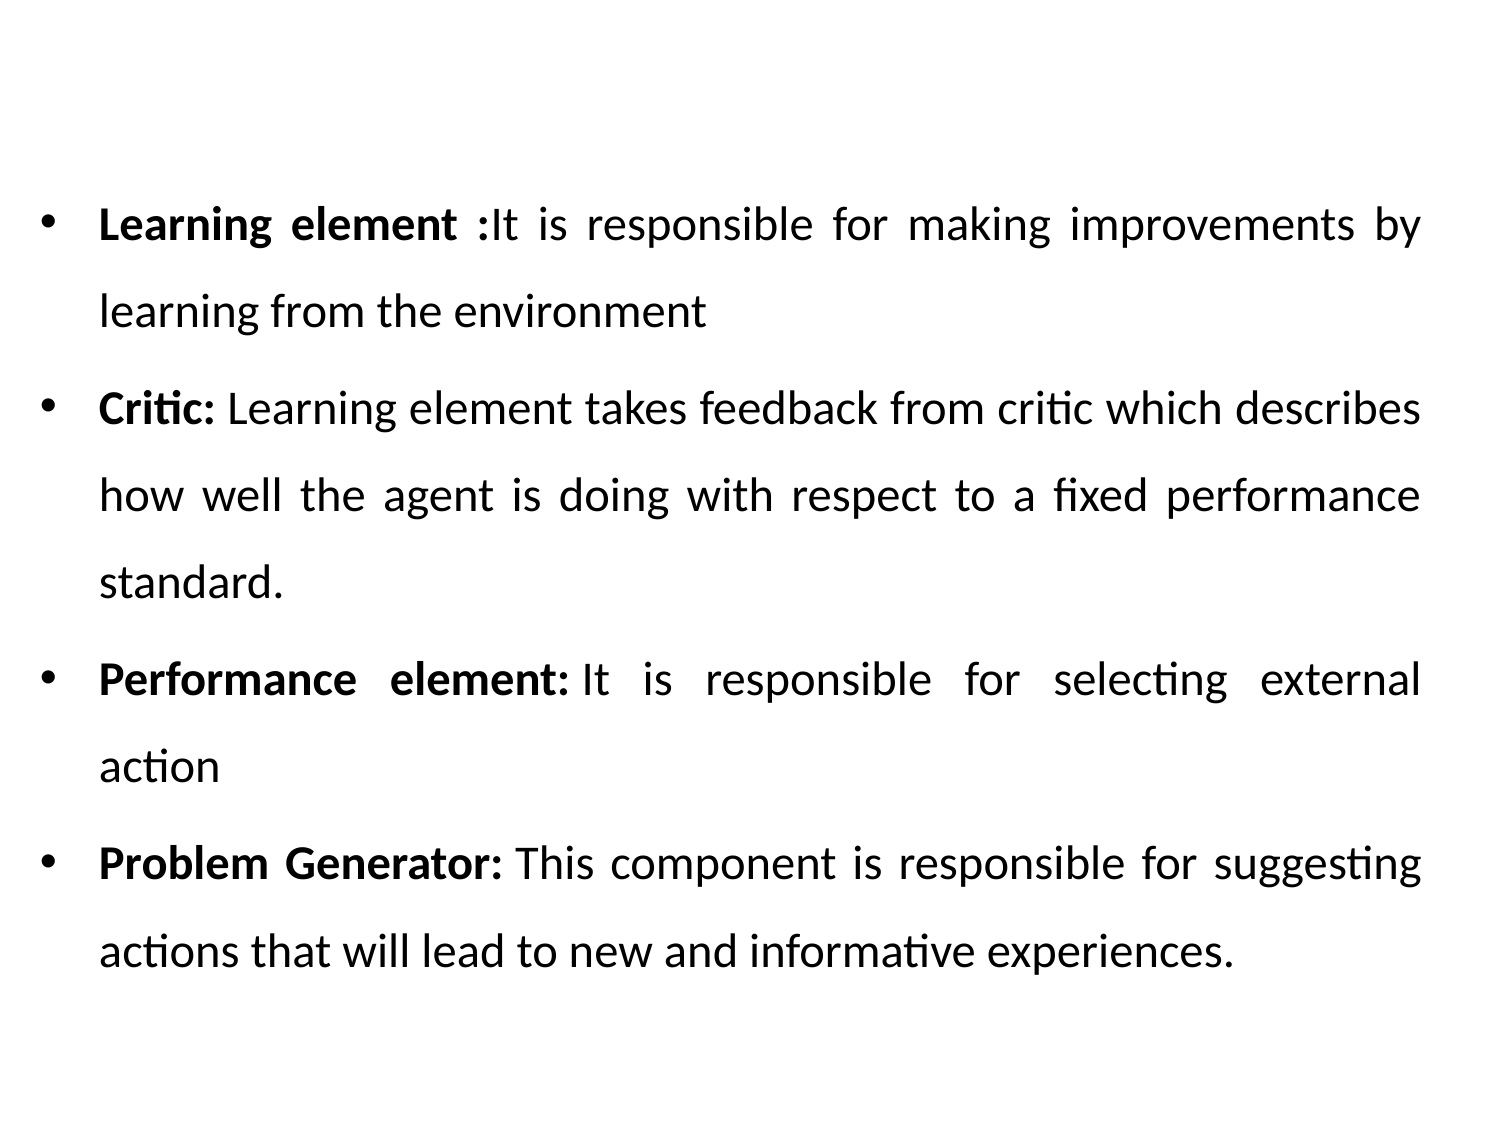

Learning element :It is responsible for making improvements by learning from the environment
Critic: Learning element takes feedback from critic which describes how well the agent is doing with respect to a fixed performance standard.
Performance element: It is responsible for selecting external action
Problem Generator: This component is responsible for suggesting actions that will lead to new and informative experiences.